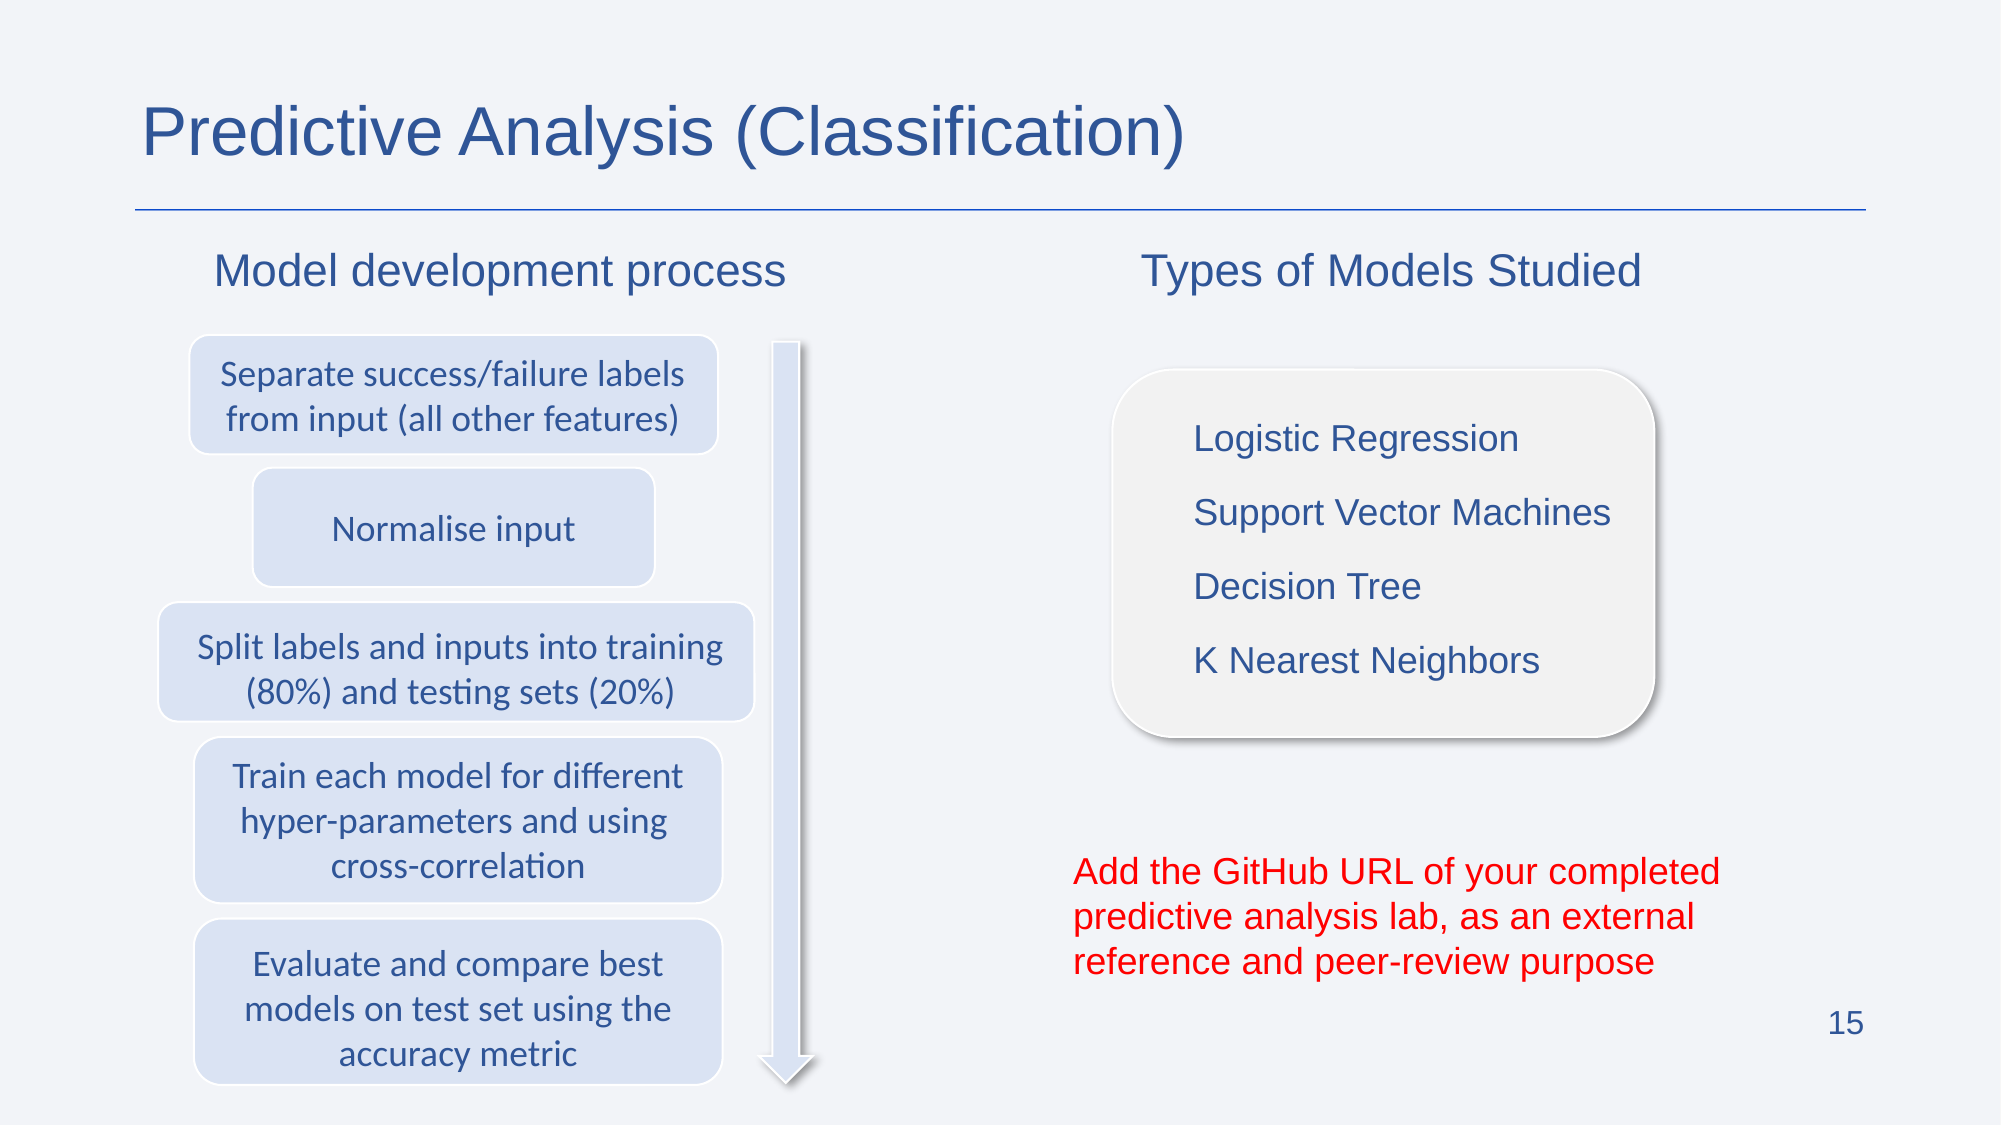

Predictive Analysis (Classification)
Model development process

Types of Models Studied

Separate success/failure labels from input (all other features)

Logistic Regression
Support Vector Machines
Decision Tree
K Nearest Neighbors

Normalise input

Split labels and inputs into training (80%) and testing sets (20%)

Train each model for different hyper-parameters and using  cross-correlation
Add the GitHub URL of your completed predictive analysis lab, as an external reference and peer-review purpose

Evaluate and compare best models on test set using the accuracy metric
15